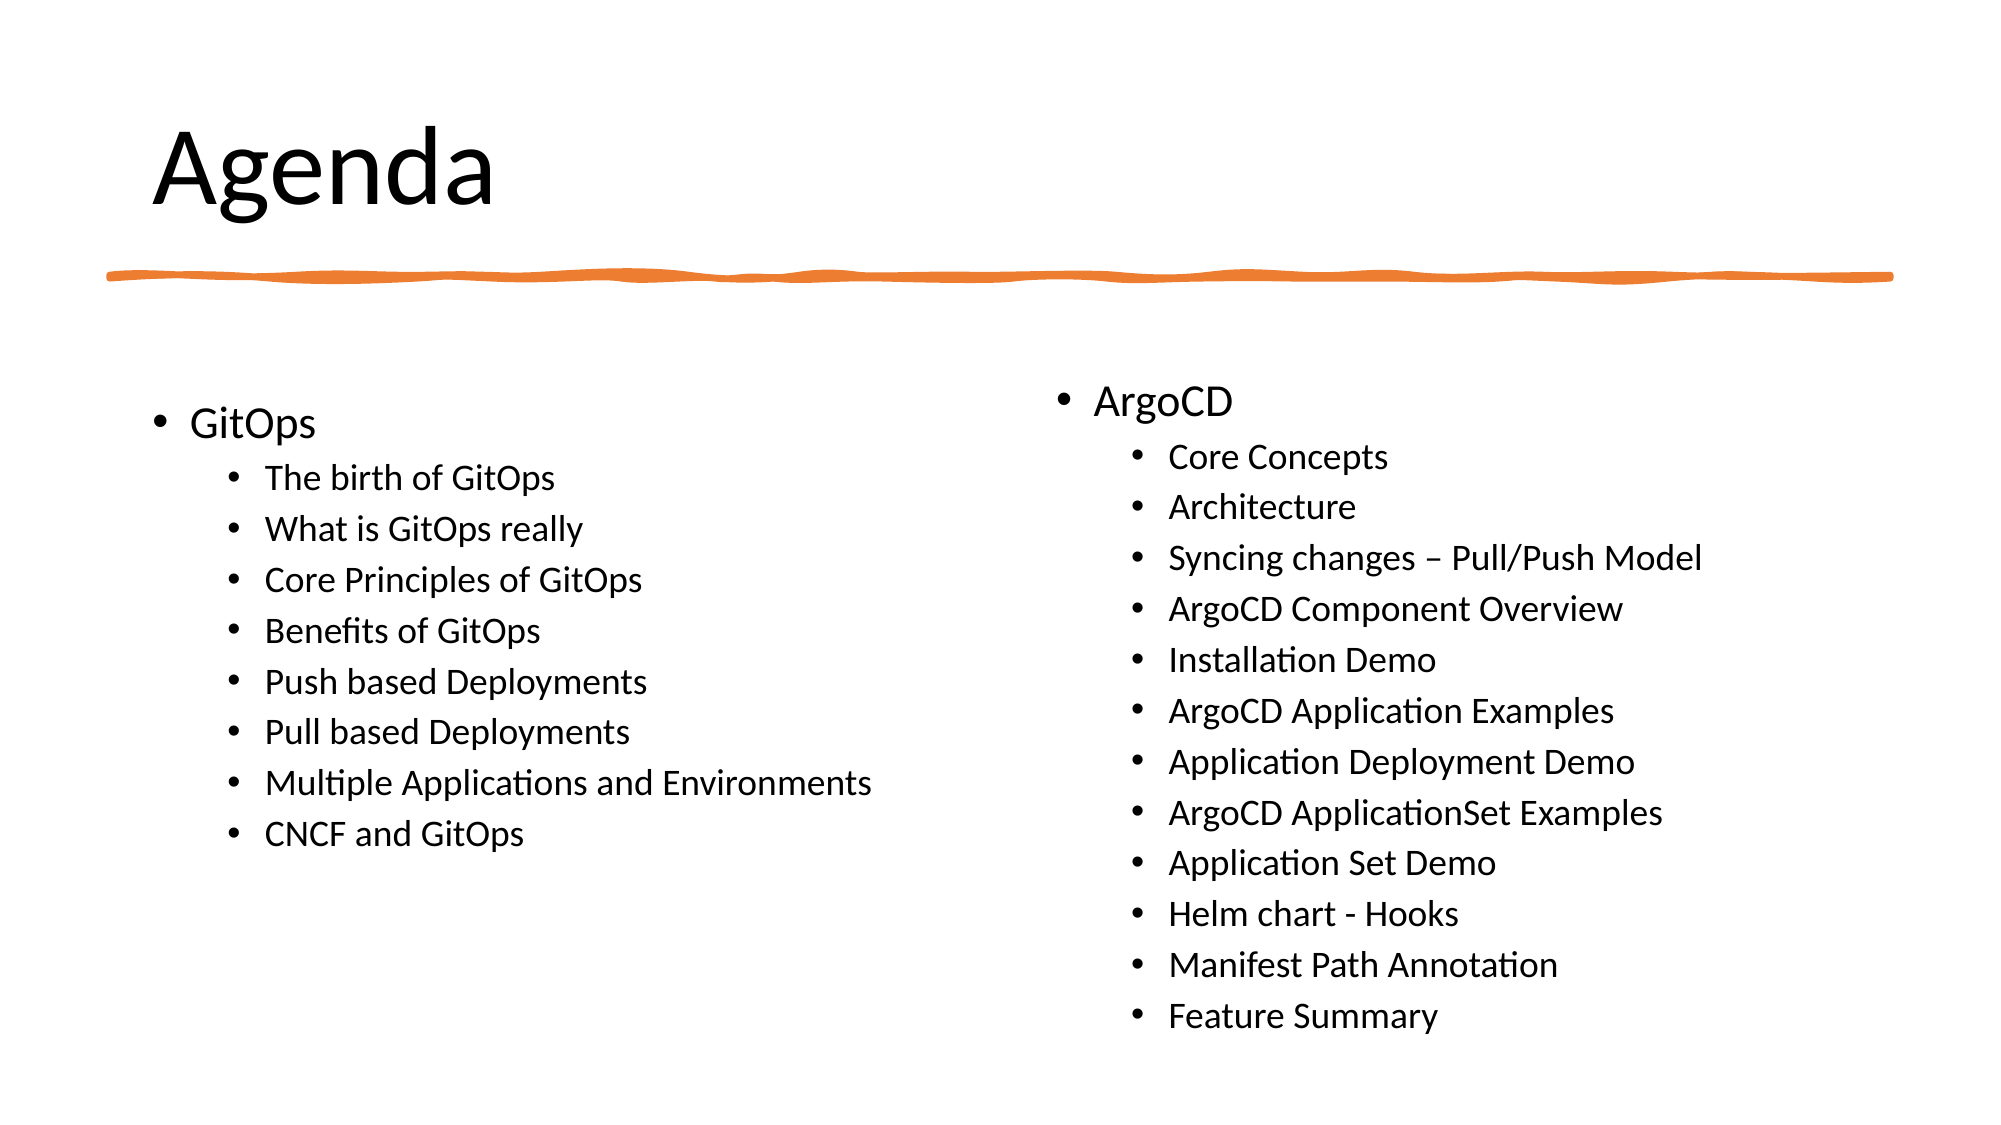

# Agenda

GitOps
The birth of GitOps
What is GitOps really
Core Principles of GitOps
Benefits of GitOps
Push based Deployments
Pull based Deployments
Multiple Applications and Environments
CNCF and GitOps

ArgoCD
Core Concepts
Architecture
Syncing changes – Pull/Push Model
ArgoCD Component Overview
Installation Demo
ArgoCD Application Examples
Application Deployment Demo
ArgoCD ApplicationSet Examples
Application Set Demo
Helm chart - Hooks
Manifest Path Annotation
Feature Summary